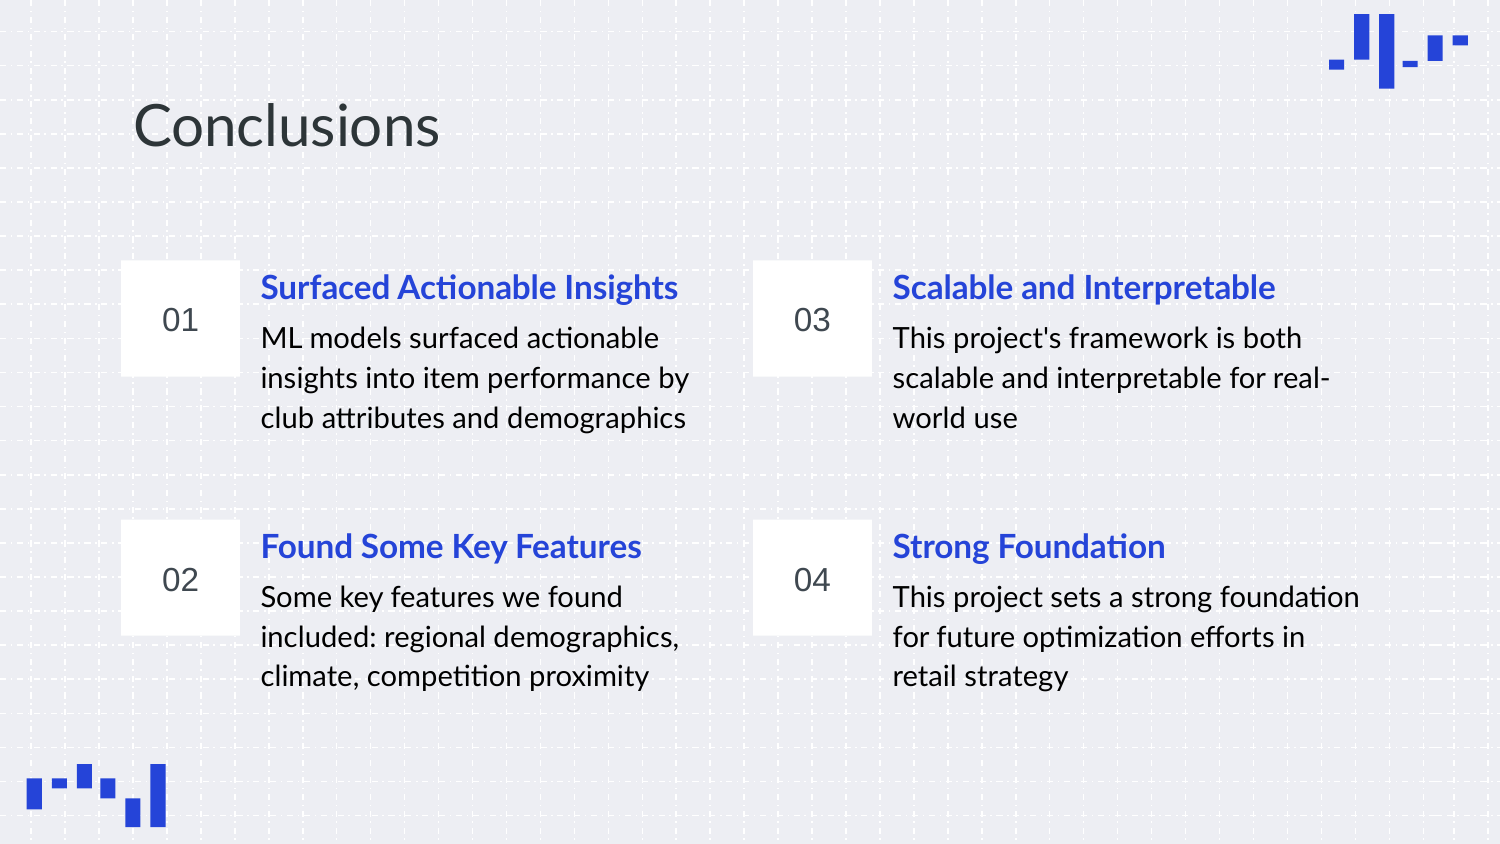

# Conclusions
Surfaced Actionable Insights
Scalable and Interpretable
01
03
ML models surfaced actionable insights into item performance by club attributes and demographics

This project's framework is both scalable and interpretable for real-world use

Found Some Key Features
Strong Foundation
02
04
This project sets a strong foundation for future optimization efforts in retail strategy

Some key features we found included: regional demographics, climate, competition proximity